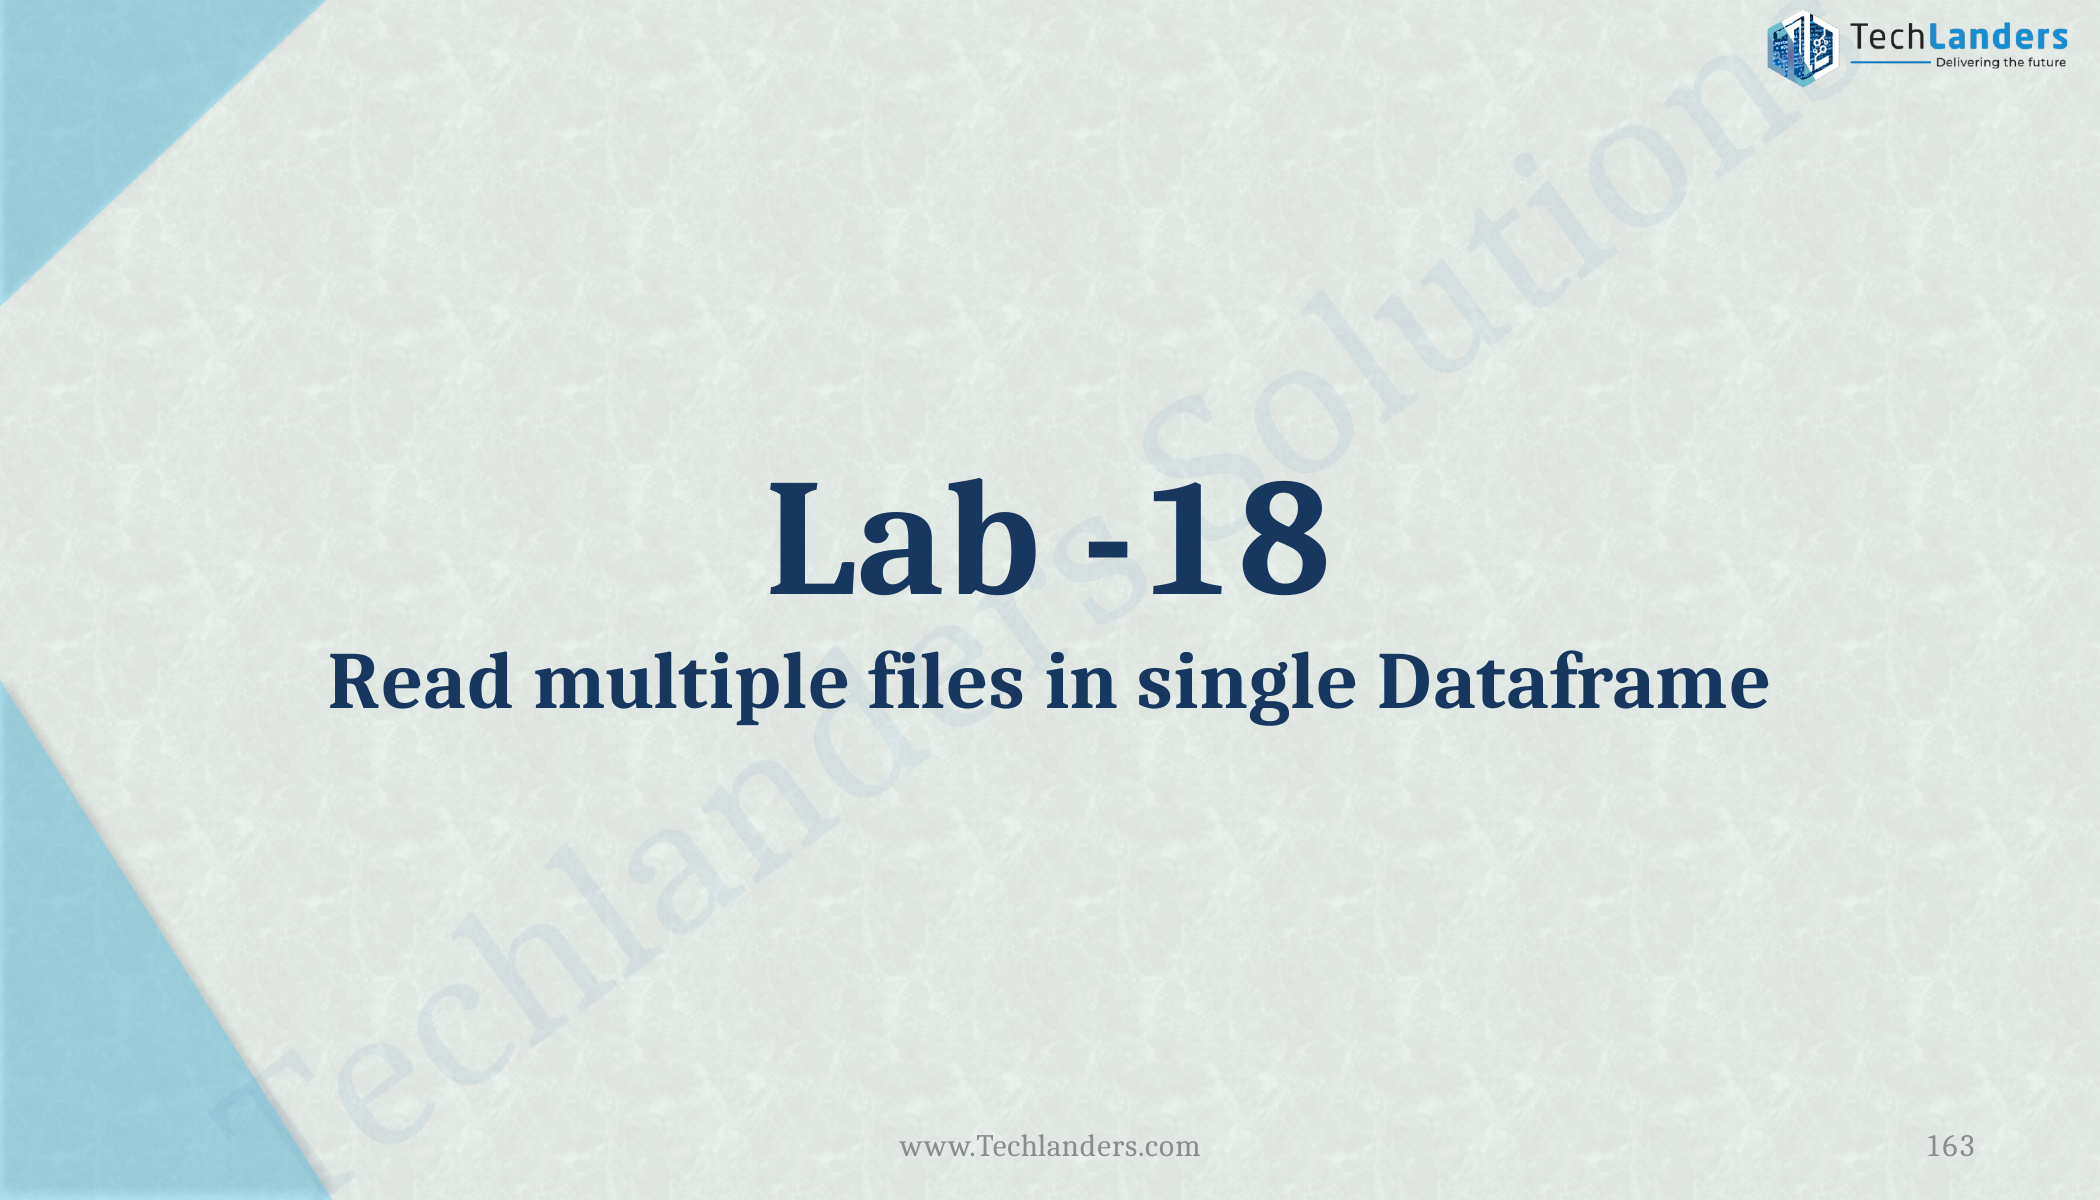

# Lab -18 Read multiple files in single Dataframe
www.Techlanders.com
163